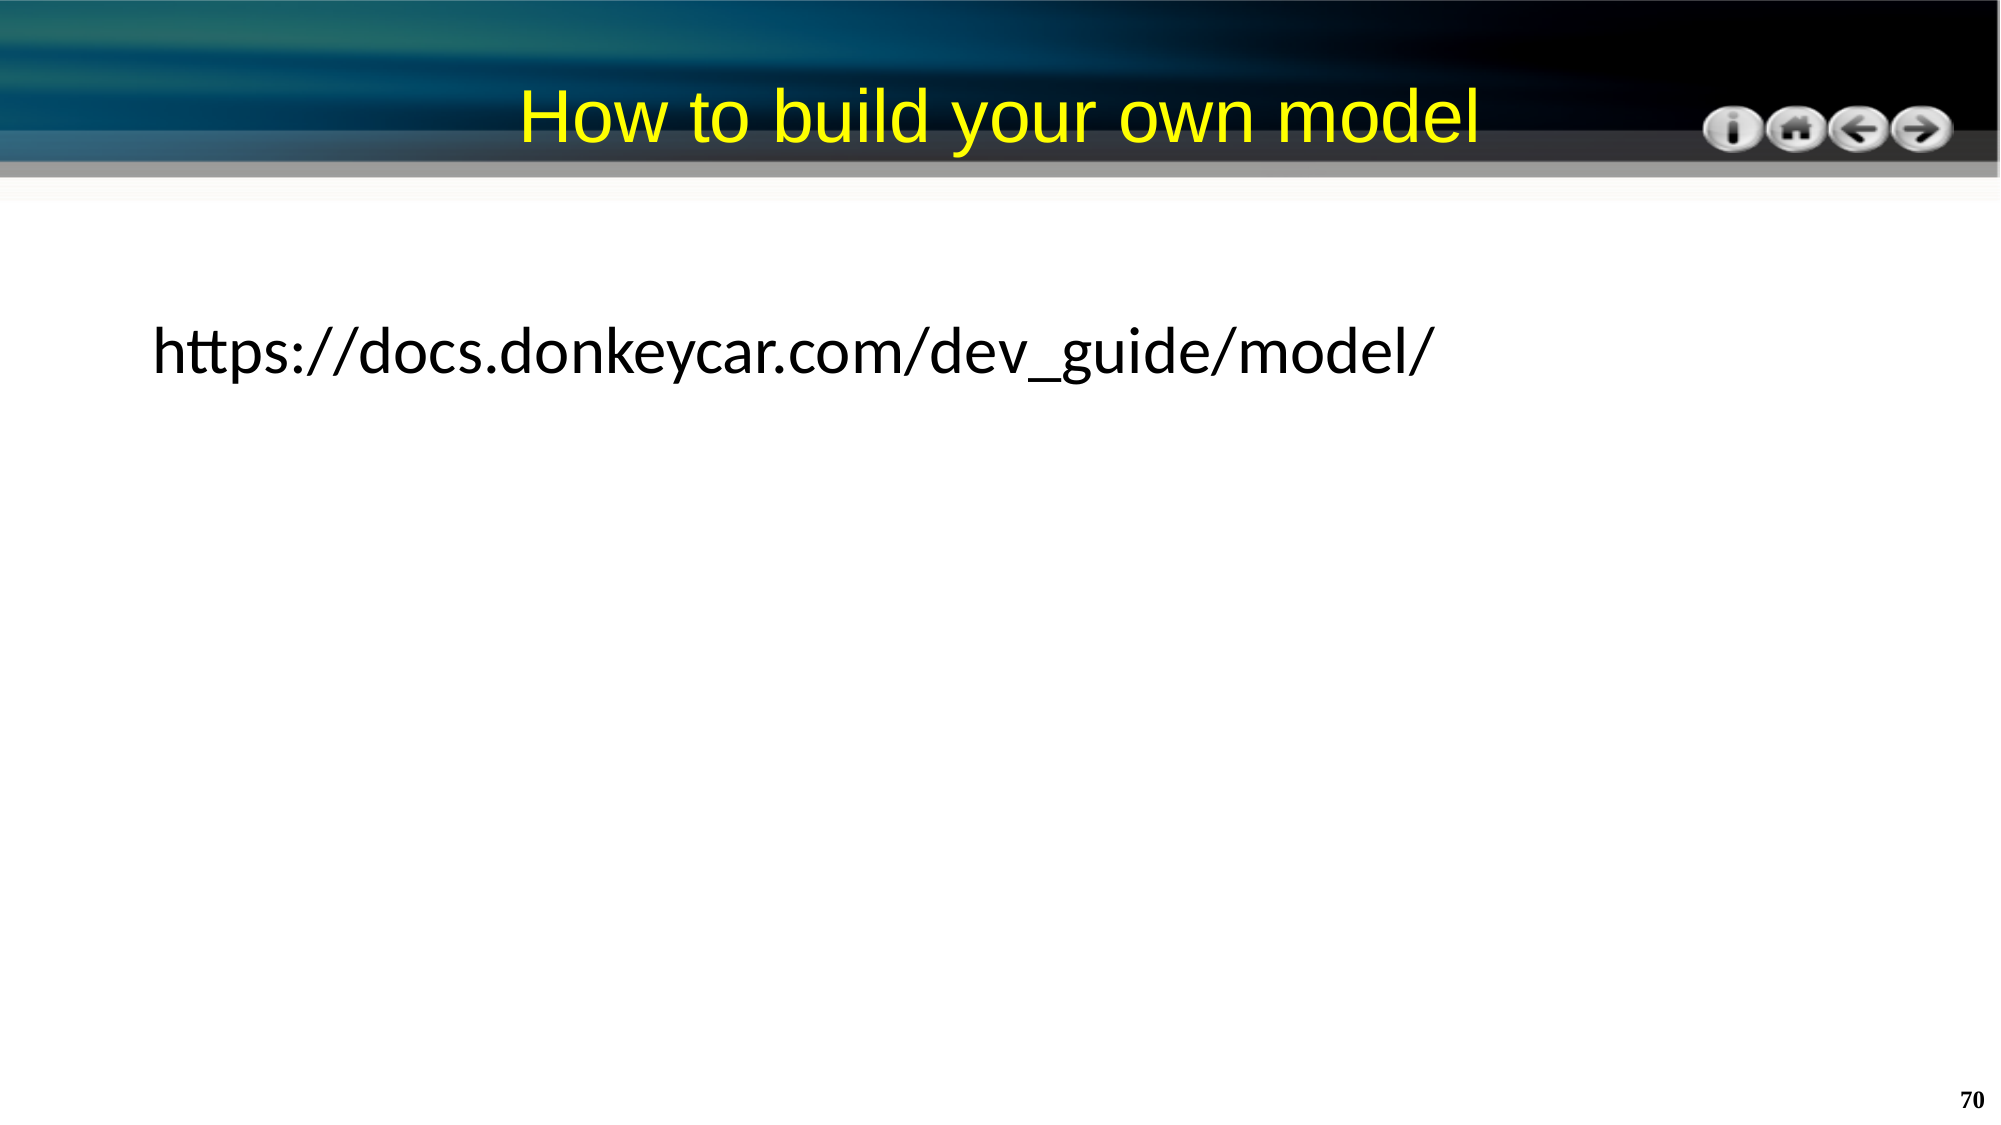

# How to build your own model
https://docs.donkeycar.com/dev_guide/model/